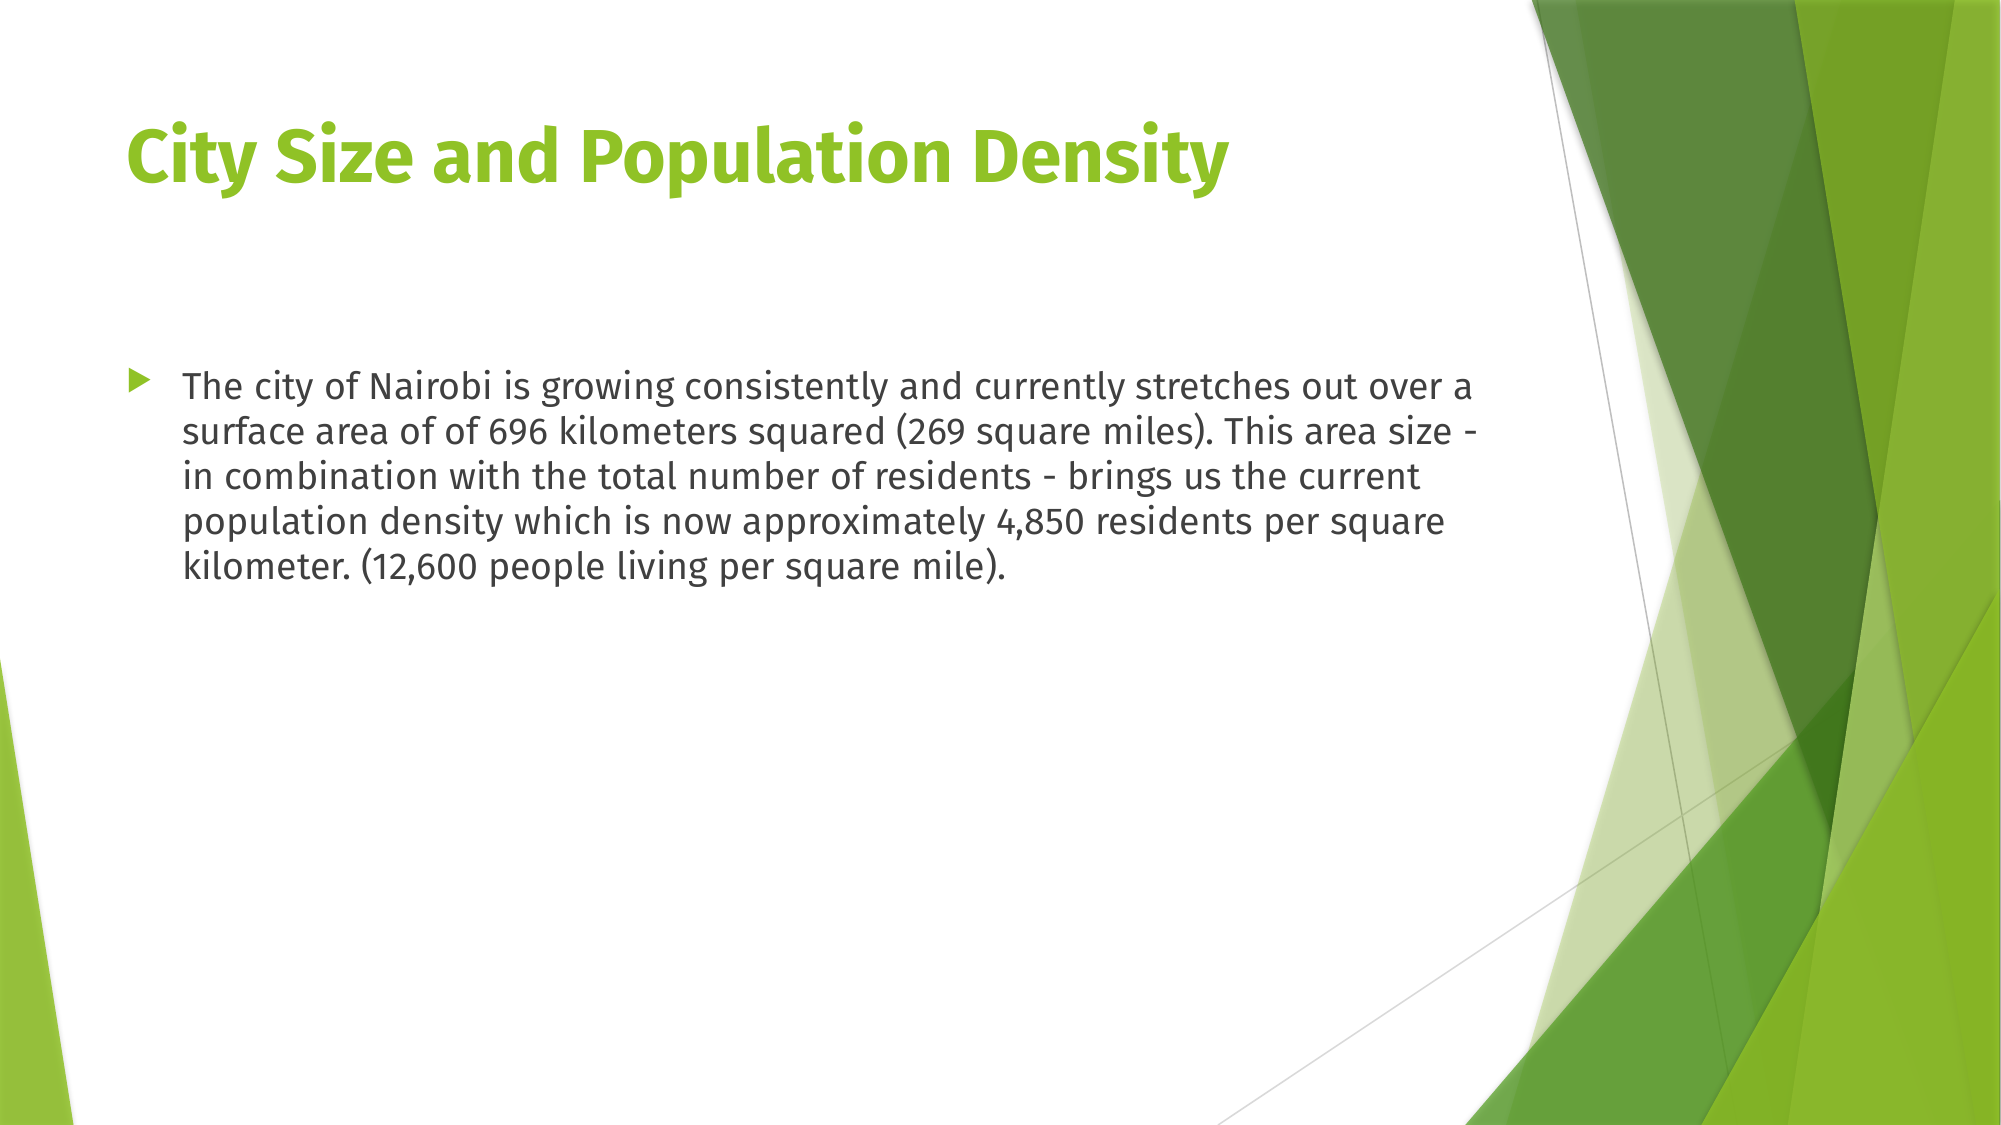

# City Size and Population Density
The city of Nairobi is growing consistently and currently stretches out over a surface area of of 696 kilometers squared (269 square miles). This area size - in combination with the total number of residents - brings us the current population density which is now approximately 4,850 residents per square kilometer. (12,600 people living per square mile).